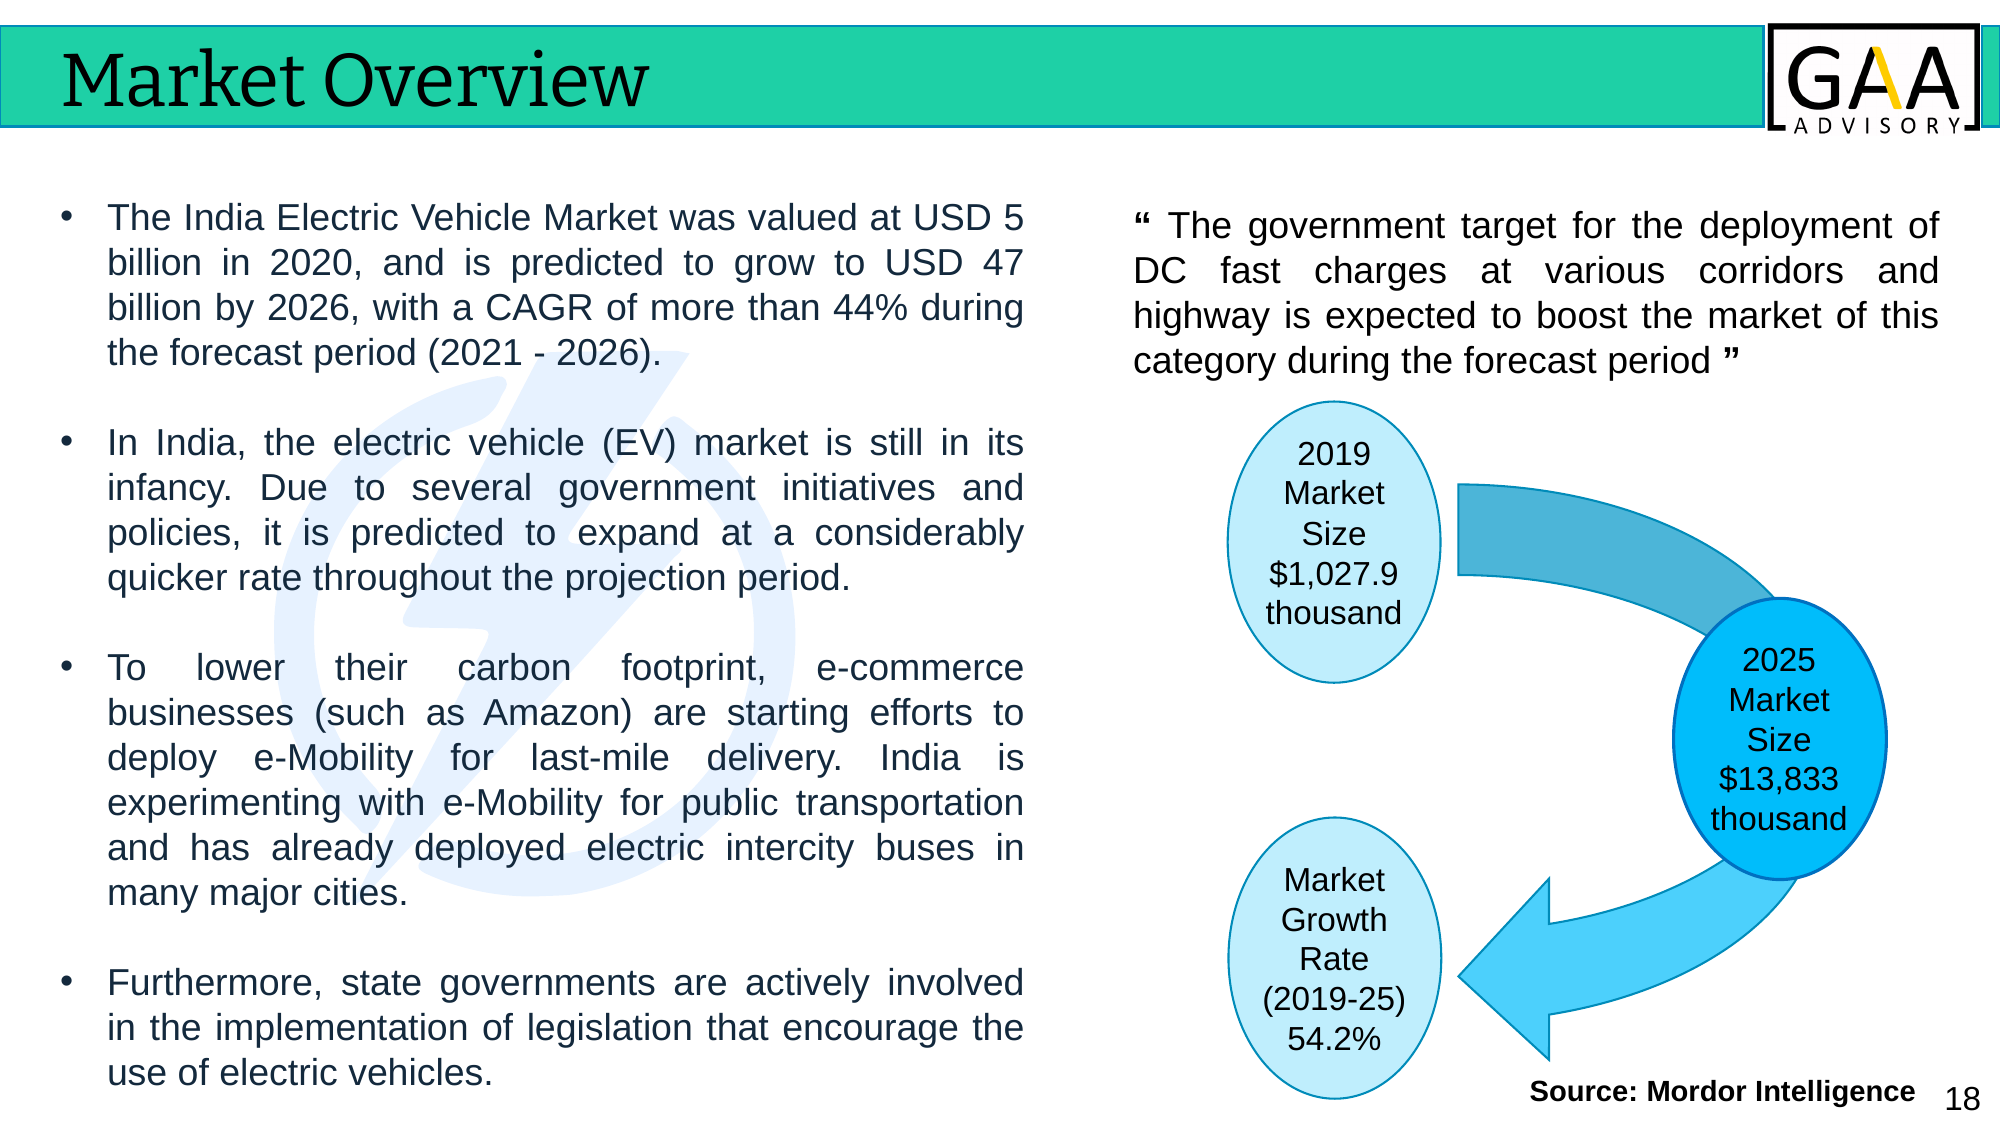

Market Overview

The India Electric Vehicle Market was valued at USD 5 billion in 2020, and is predicted to grow to USD 47 billion by 2026, with a CAGR of more than 44% during the forecast period (2021 - 2026).

In India, the electric vehicle (EV) market is still in its infancy. Due to several government initiatives and policies, it is predicted to expand at a considerably quicker rate throughout the projection period.

To lower their carbon footprint, e-commerce businesses (such as Amazon) are starting efforts to deploy e-Mobility for last-mile delivery. India is experimenting with e-Mobility for public transportation and has already deployed electric intercity buses in many major cities.

Furthermore, state governments are actively involved in the implementation of legislation that encourage the use of electric vehicles.
“ The government target for the deployment of DC fast charges at various corridors and highway is expected to boost the market of this category during the forecast period ”

2019
Market Size
$1,027.9
thousand

2025
Market Size
$13,833
thousand

Market Growth Rate
(2019-25)
54.2%
Source: Mordor Intelligence
18